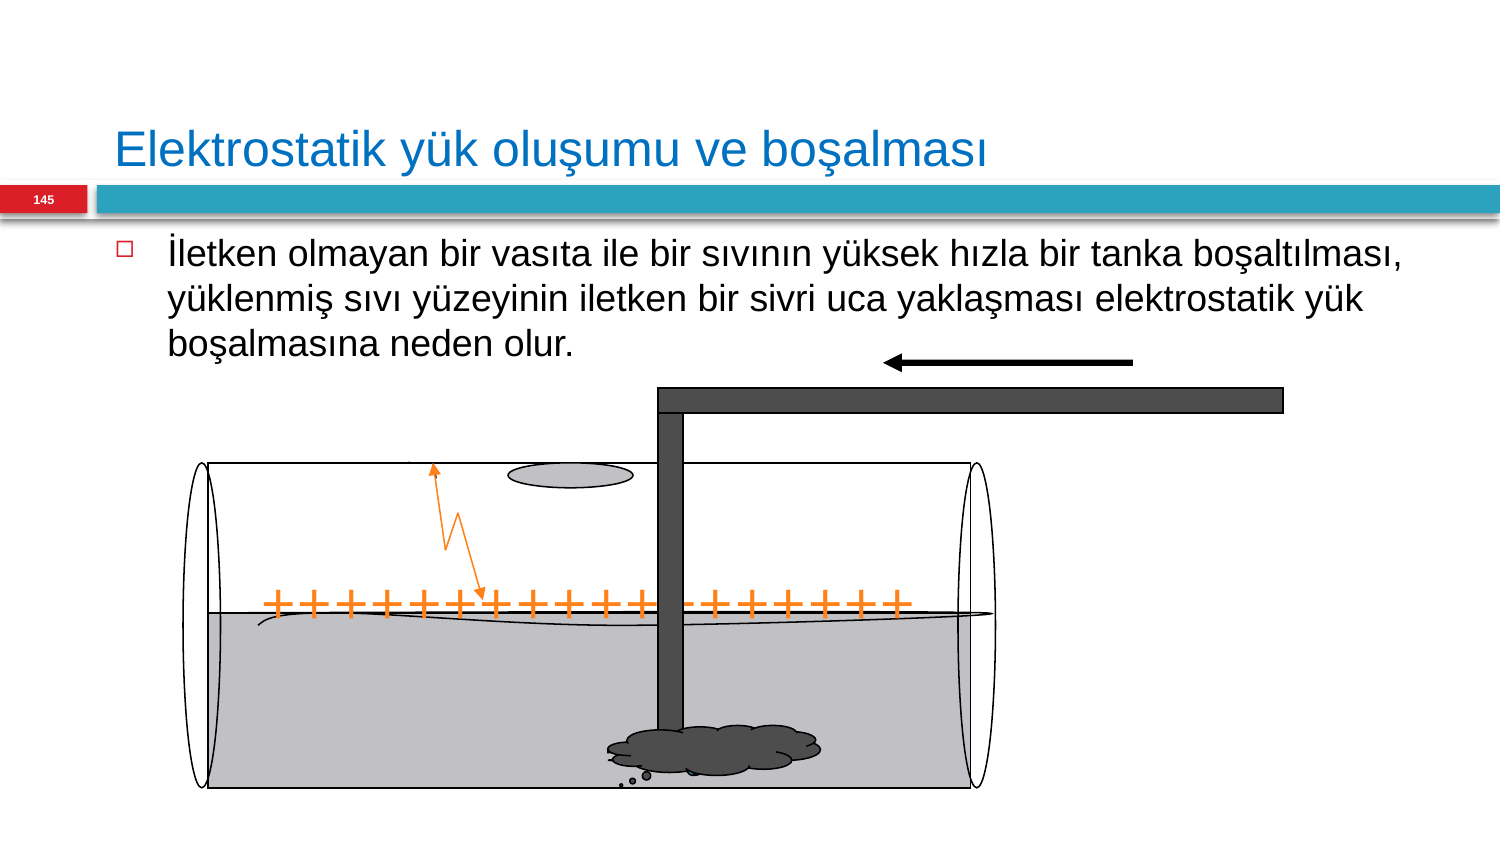

# Elektrostatik yük oluşumu ve boşalması
145
İletken olmayan bir vasıta ile bir sıvının yüksek hızla bir tanka boşaltılması, yüklenmiş sıvı yüzeyinin iletken bir sivri uca yaklaşması elektrostatik yük boşalmasına neden olur.

++++++++++++++++++